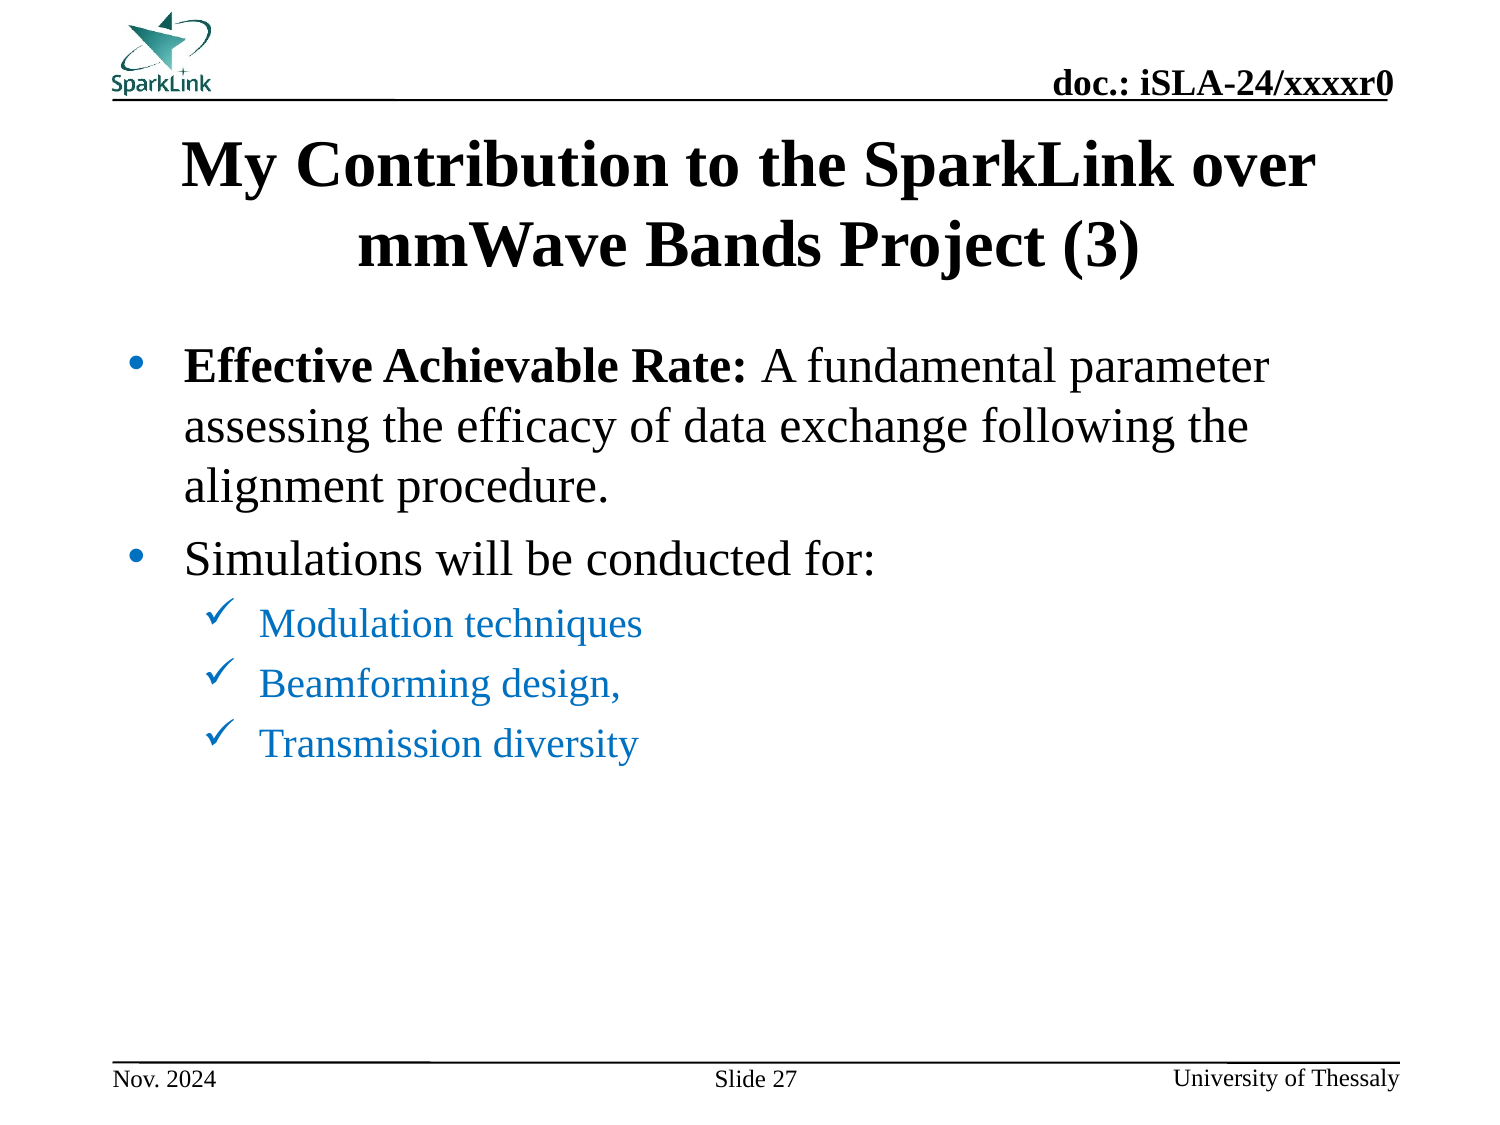

# My Contribution to the SparkLink over mmWave Bands Project (3)
Effective Achievable Rate: A fundamental parameter assessing the efficacy of data exchange following the alignment procedure.
Simulations will be conducted for:
Modulation techniques
Beamforming design,
Transmission diversity

Slide 27